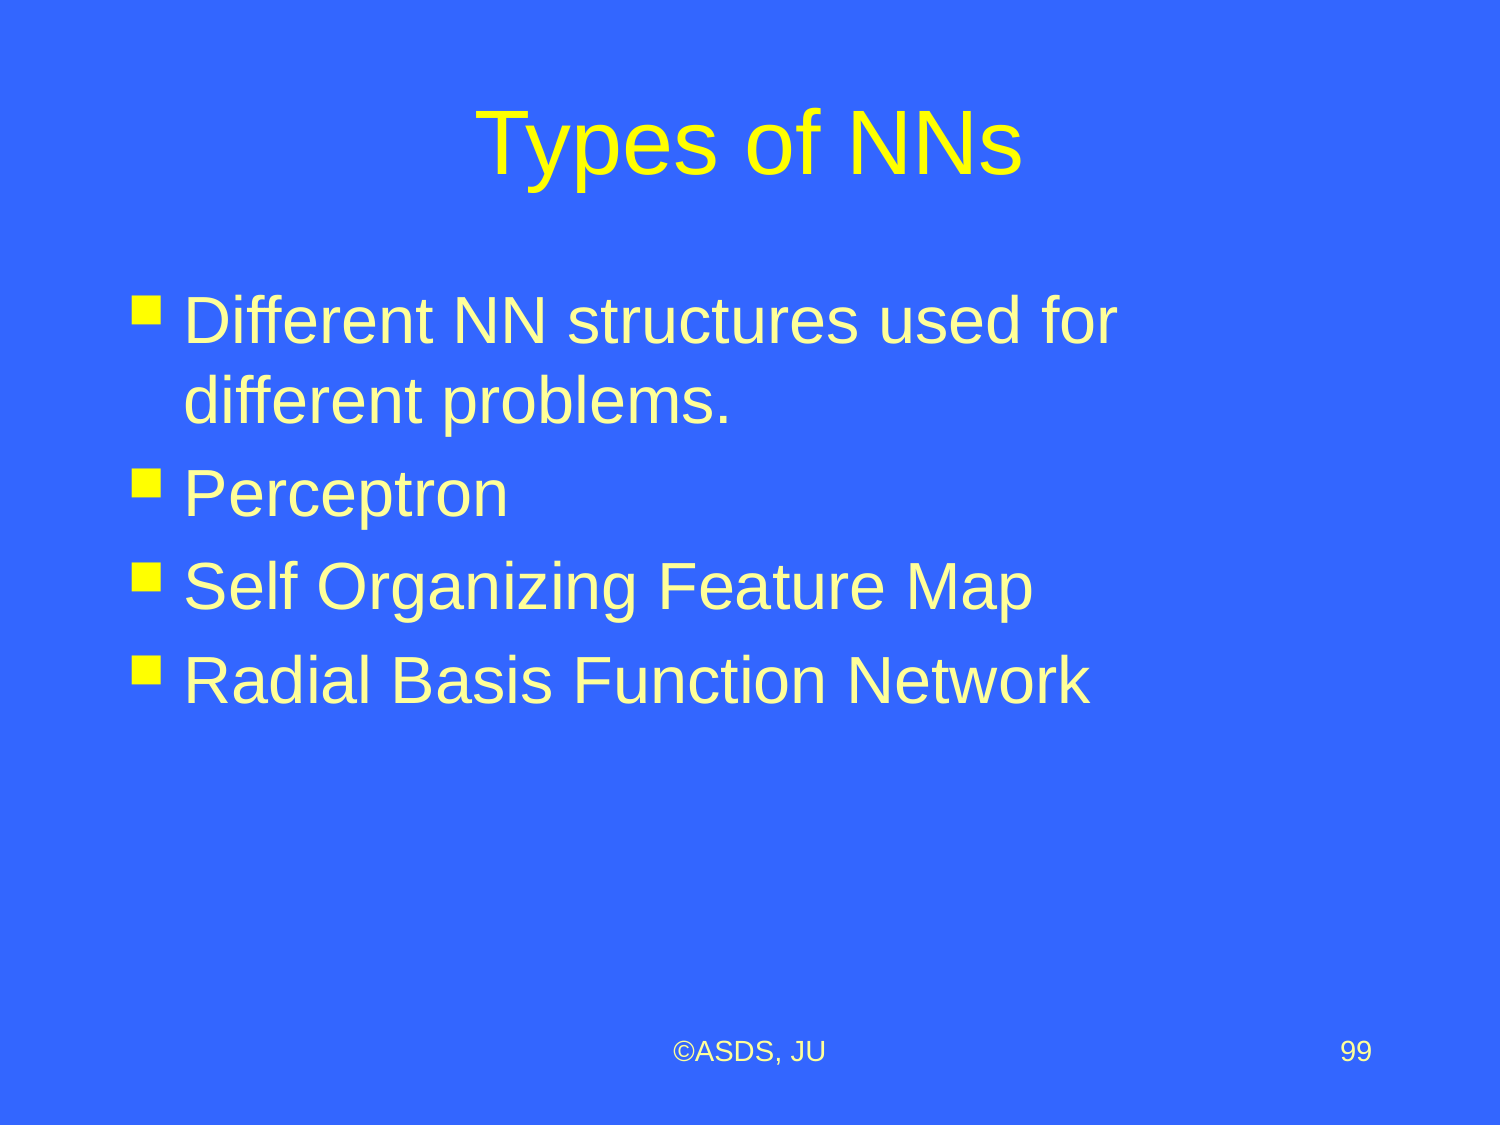

# Types of NNs
Different NN structures used for different problems.
Perceptron
Self Organizing Feature Map
Radial Basis Function Network
©ASDS, JU
99